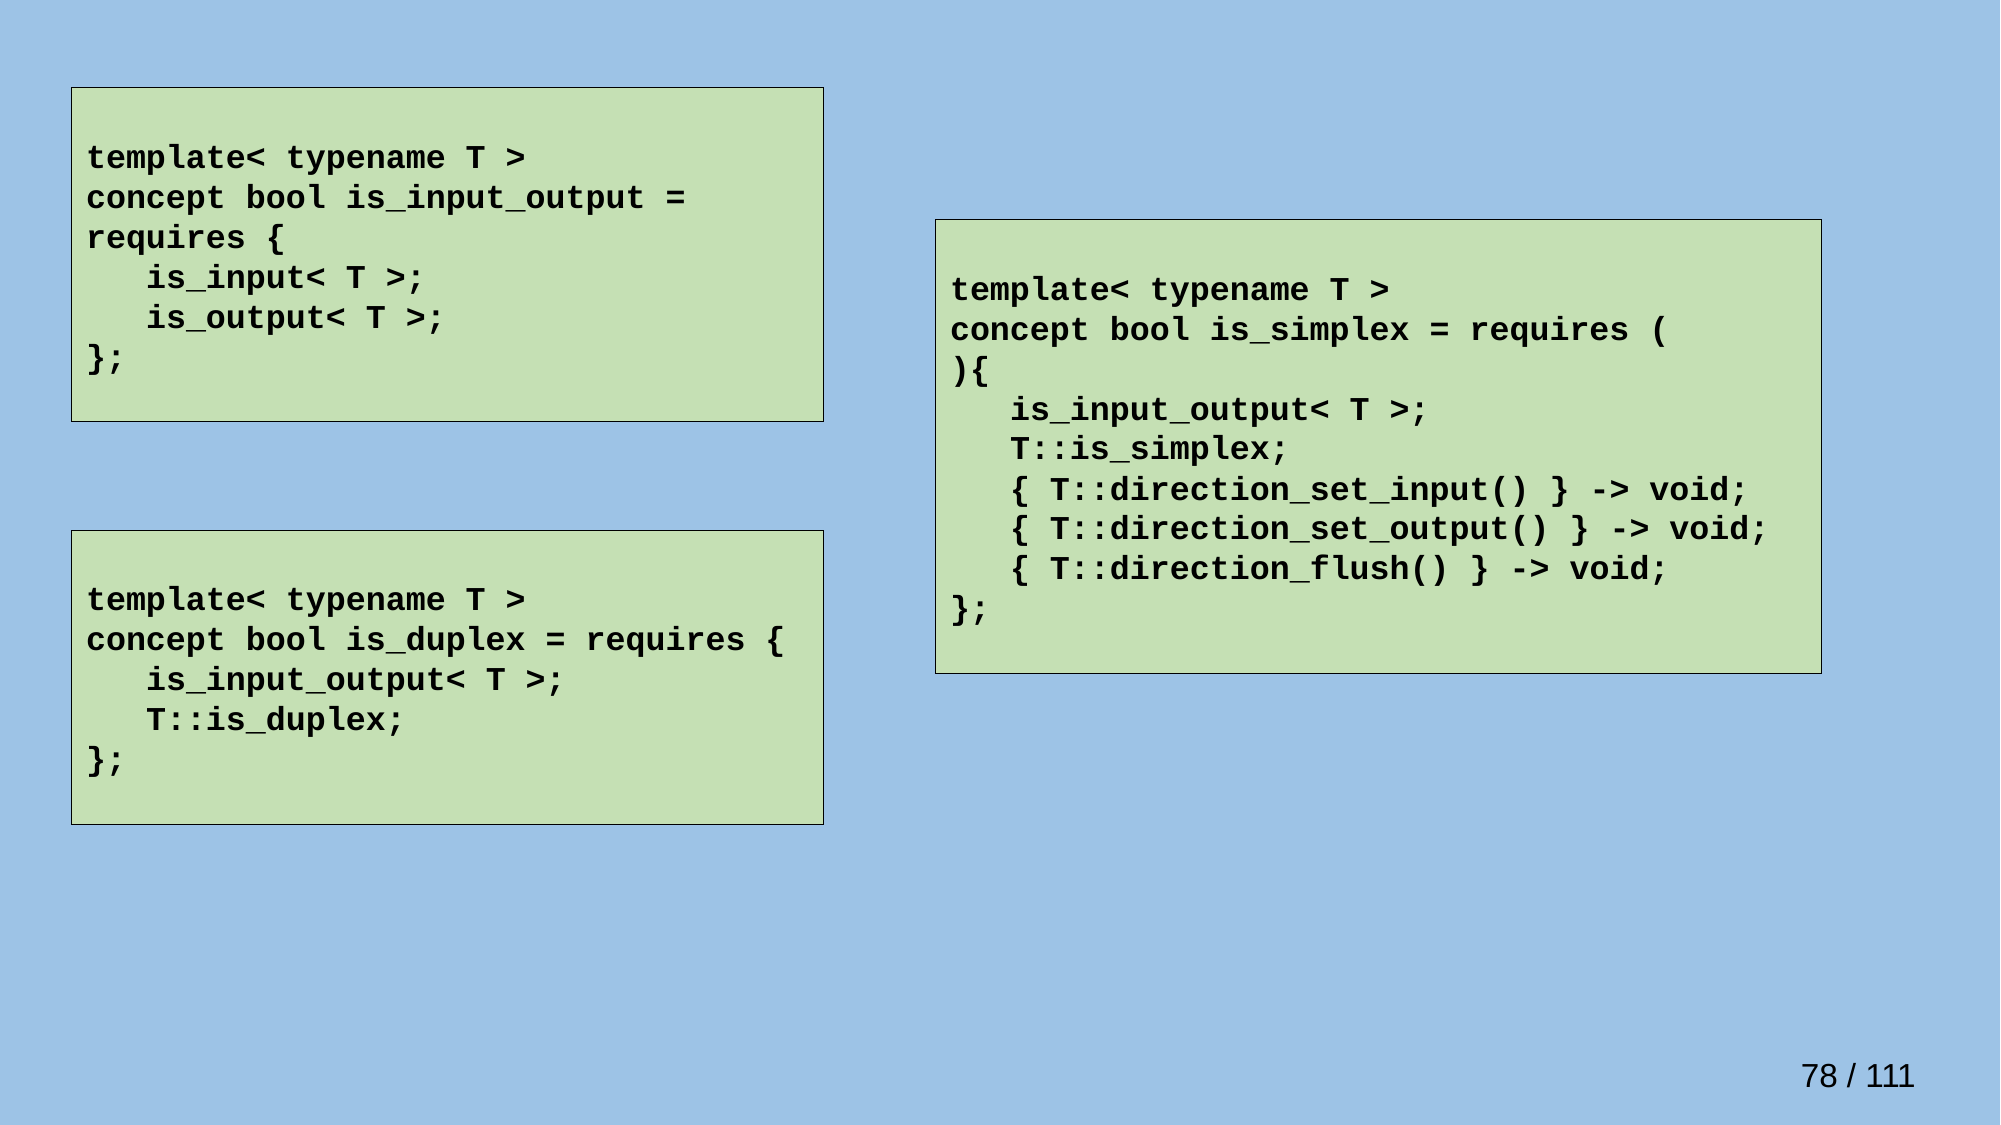

template< typename T >
concept bool is_input_output = requires {
   is_input< T >;
   is_output< T >;
};

template< typename T >
concept bool is_simplex = requires (
){
   is_input_output< T >;
   T::is_simplex;
   { T::direction_set_input() } -> void;
   { T::direction_set_output() } -> void;
   { T::direction_flush() } -> void;
};

template< typename T >
concept bool is_duplex = requires {
   is_input_output< T >;
   T::is_duplex;
};